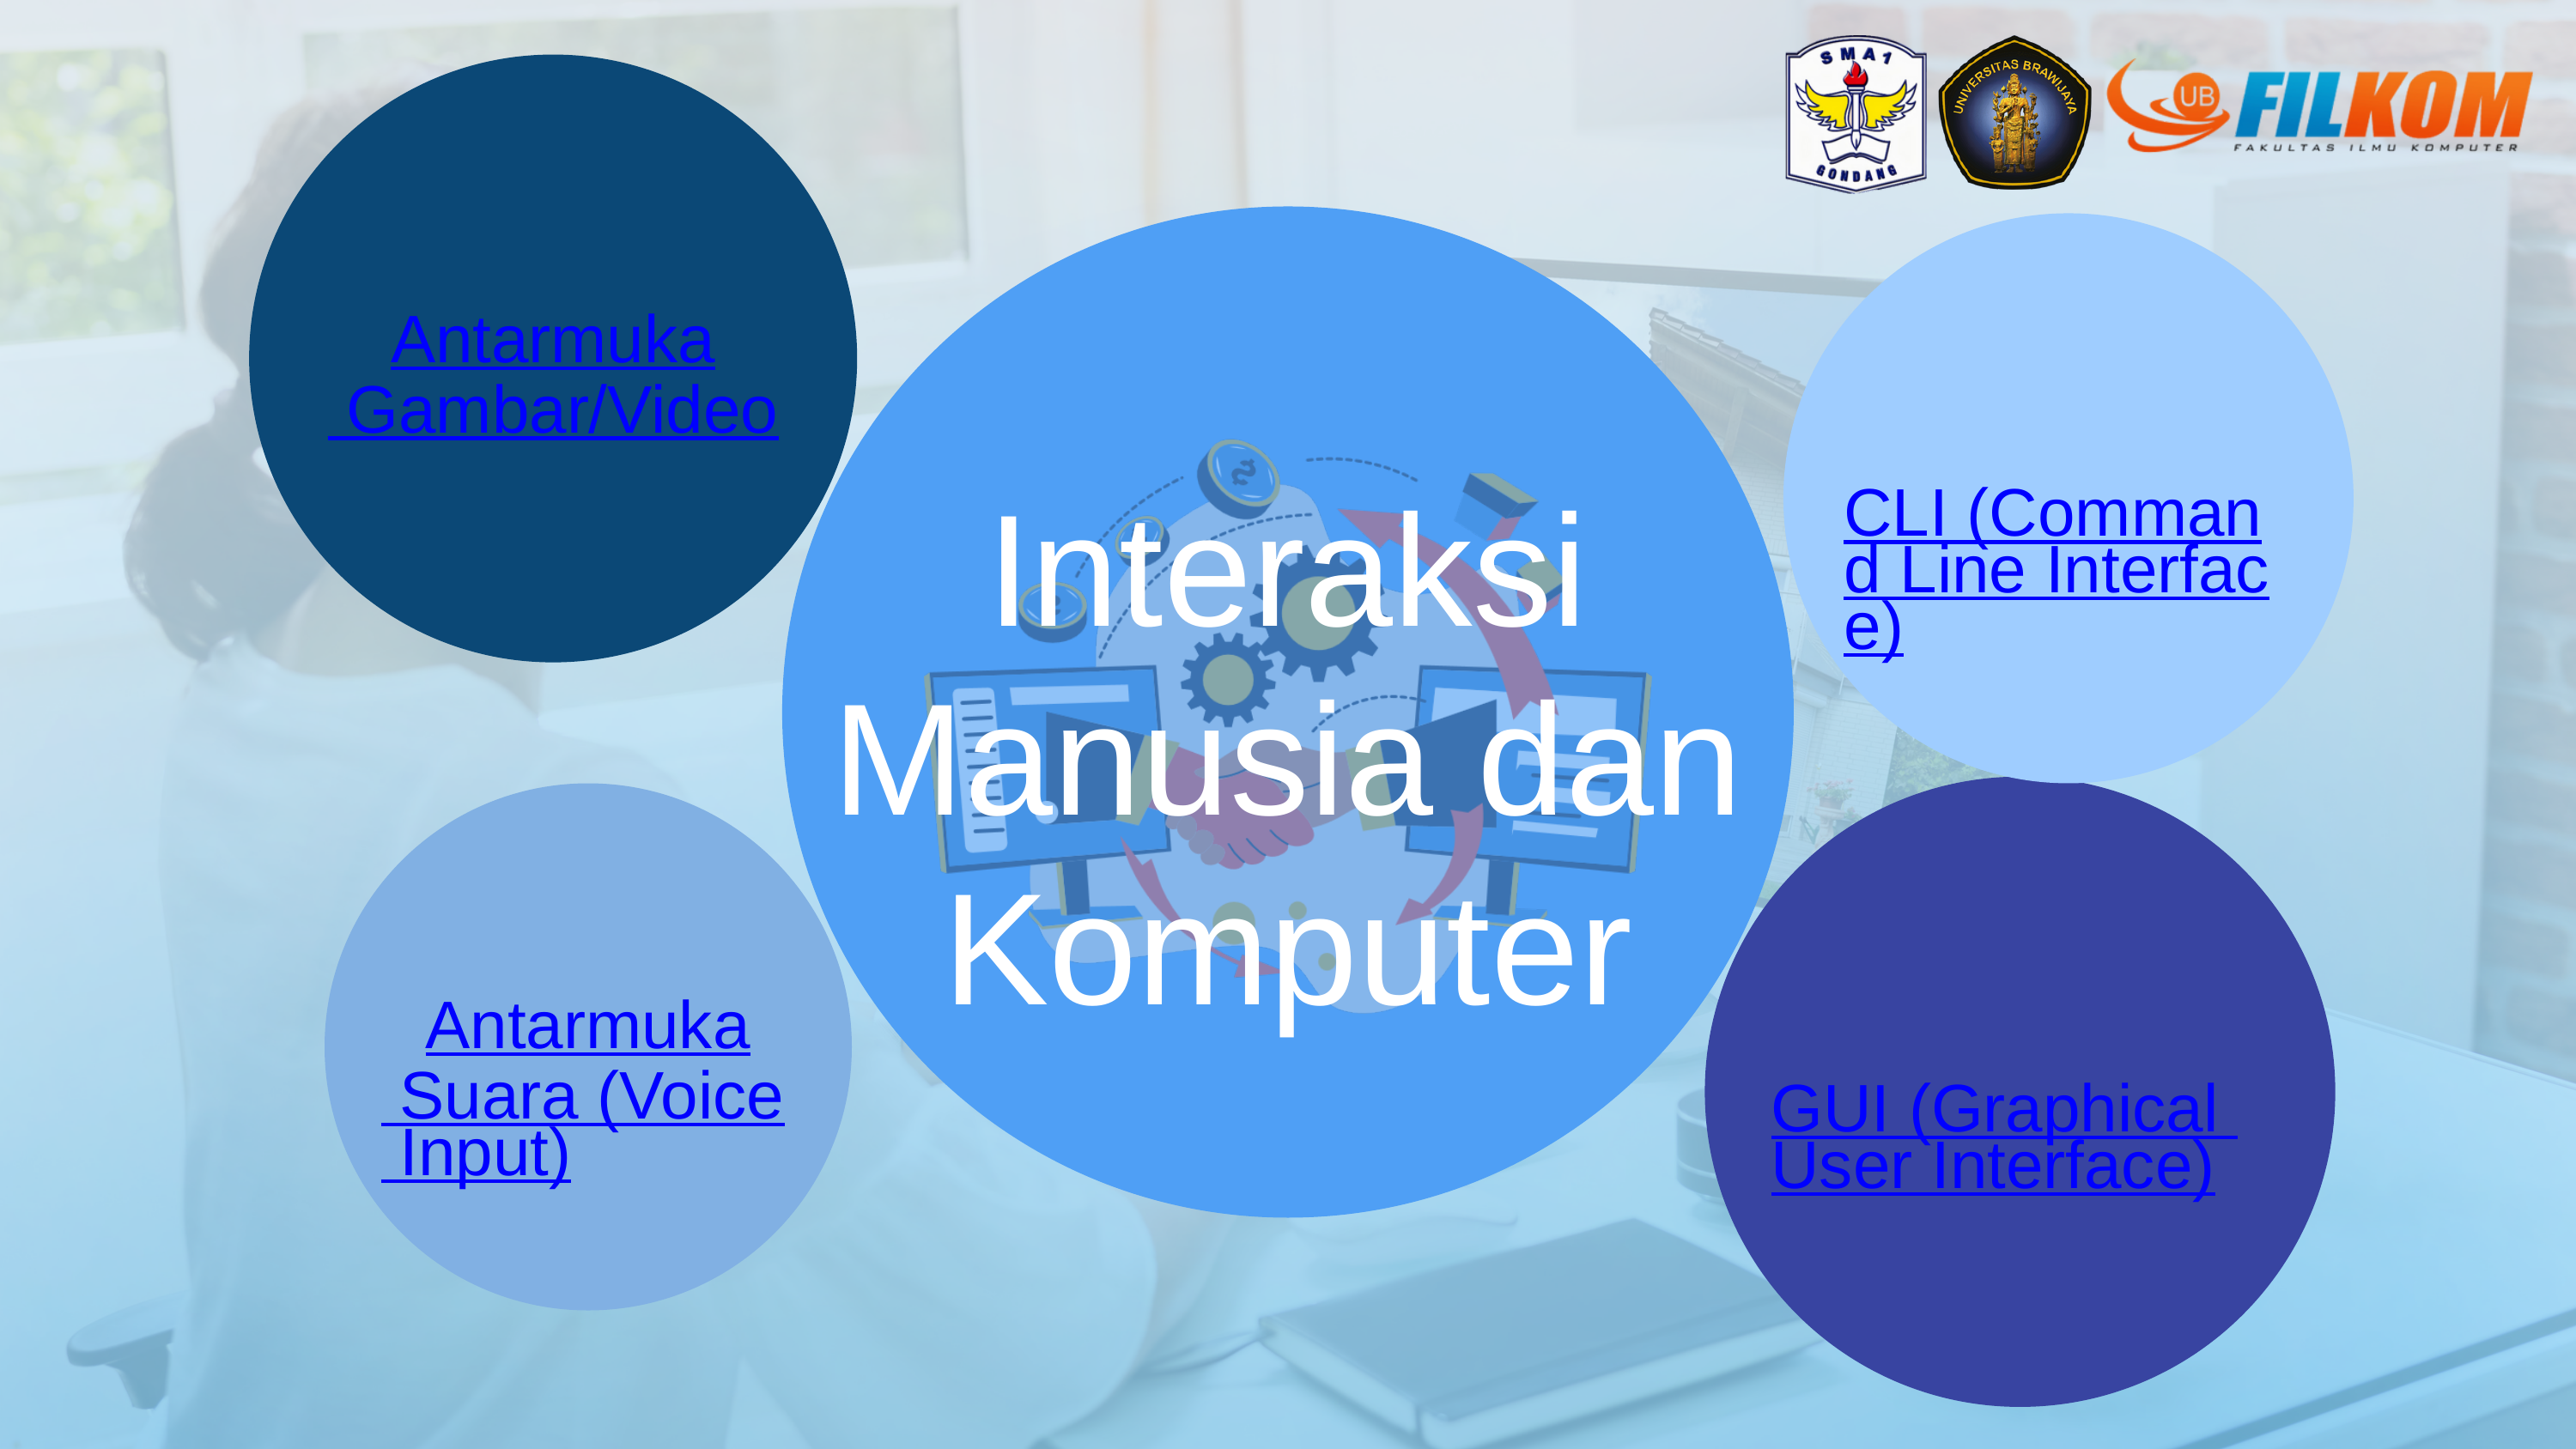

Antarmuka Gambar/Video

CLI (Command Line Interface)

Interaksi Manusia dan Komputer

GUI (Graphical User Interface)

Antarmuka Suara (Voice Input)